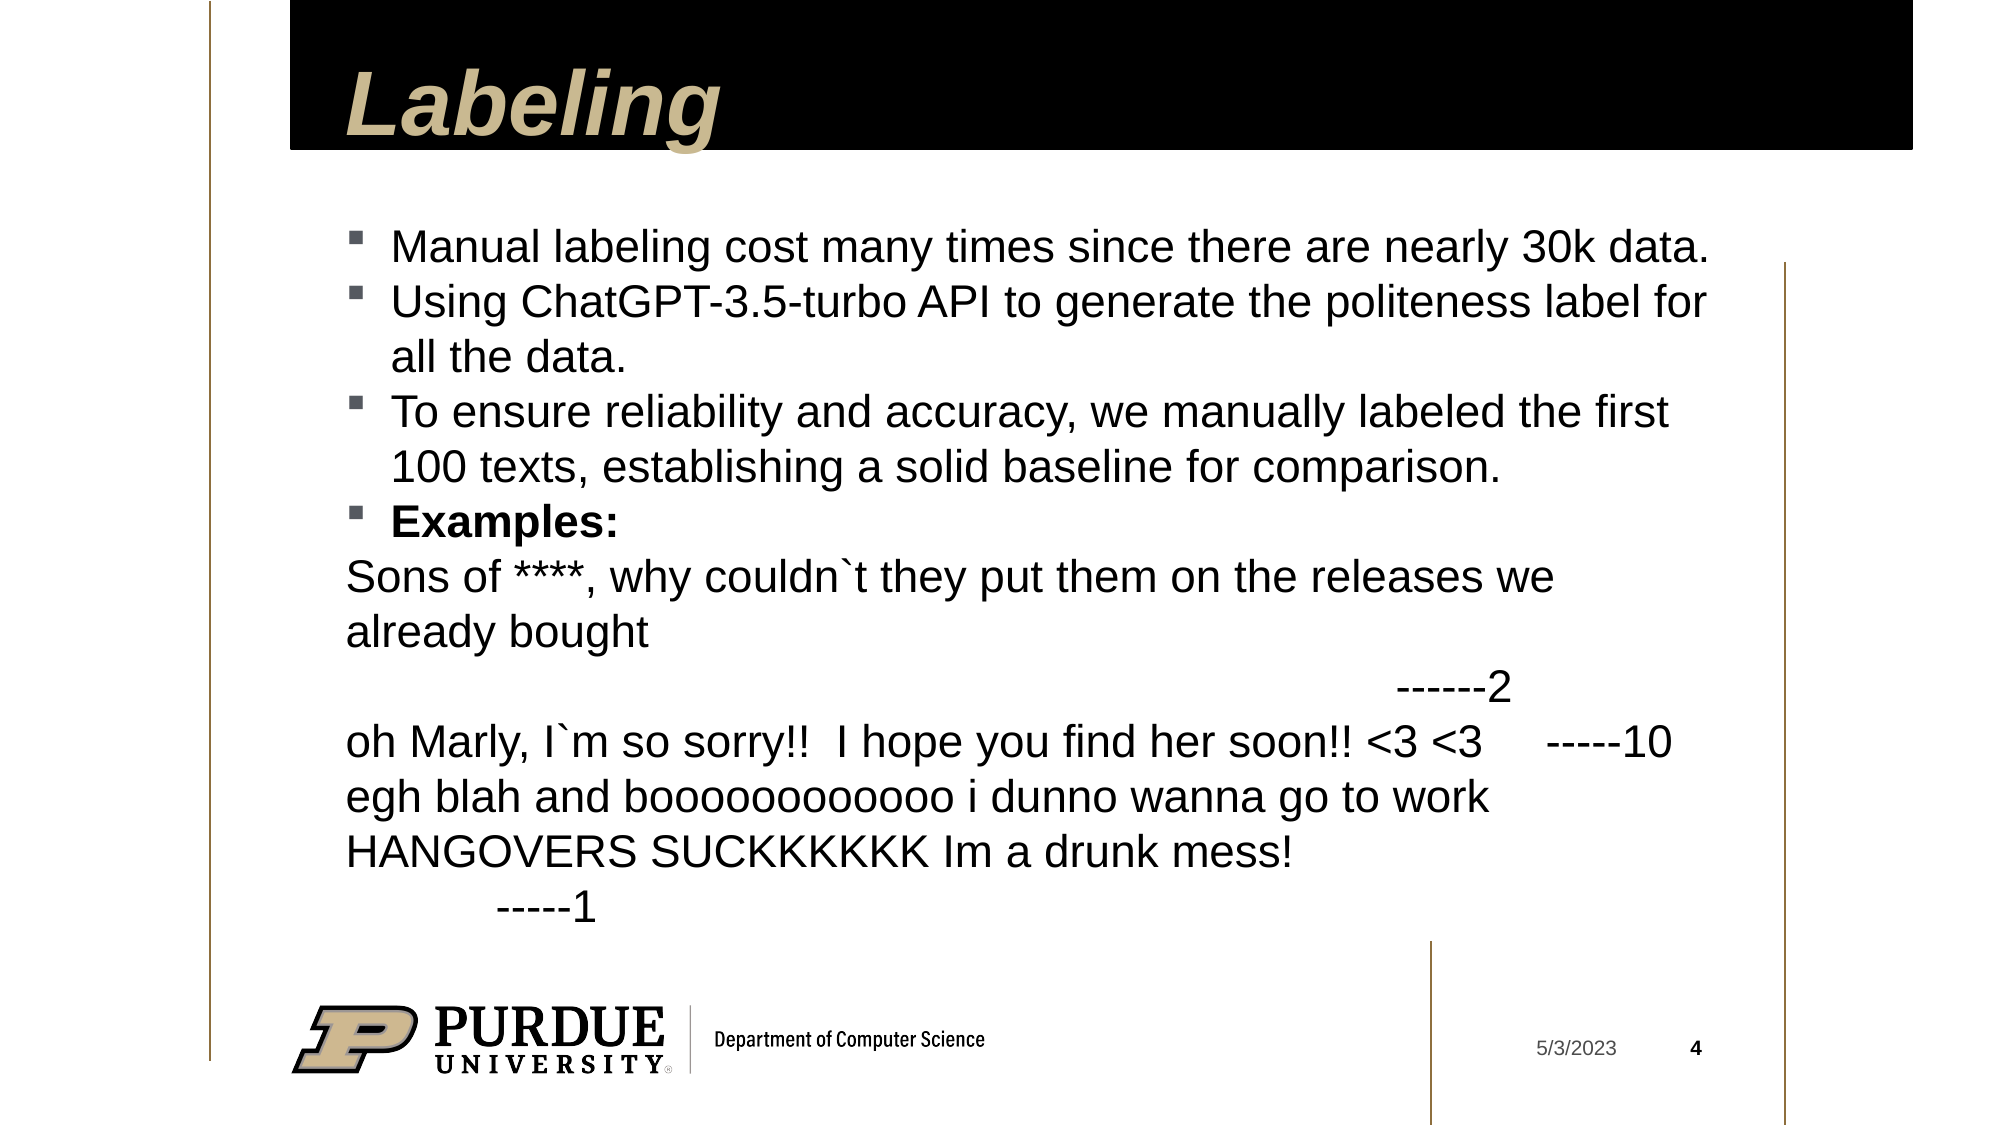

# Labeling
Manual labeling cost many times since there are nearly 30k data.
Using ChatGPT-3.5-turbo API to generate the politeness label for all the data.
To ensure reliability and accuracy, we manually labeled the first 100 texts, establishing a solid baseline for comparison.
Examples:
Sons of ****, why couldn`t they put them on the releases we already bought 														------2
oh Marly, I`m so sorry!!  I hope you find her soon!! <3 <3 	-----10
egh blah and boooooooooooo i dunno wanna go to work  HANGOVERS SUCKKKKKK Im a drunk mess! 				-----1

4
5/3/2023